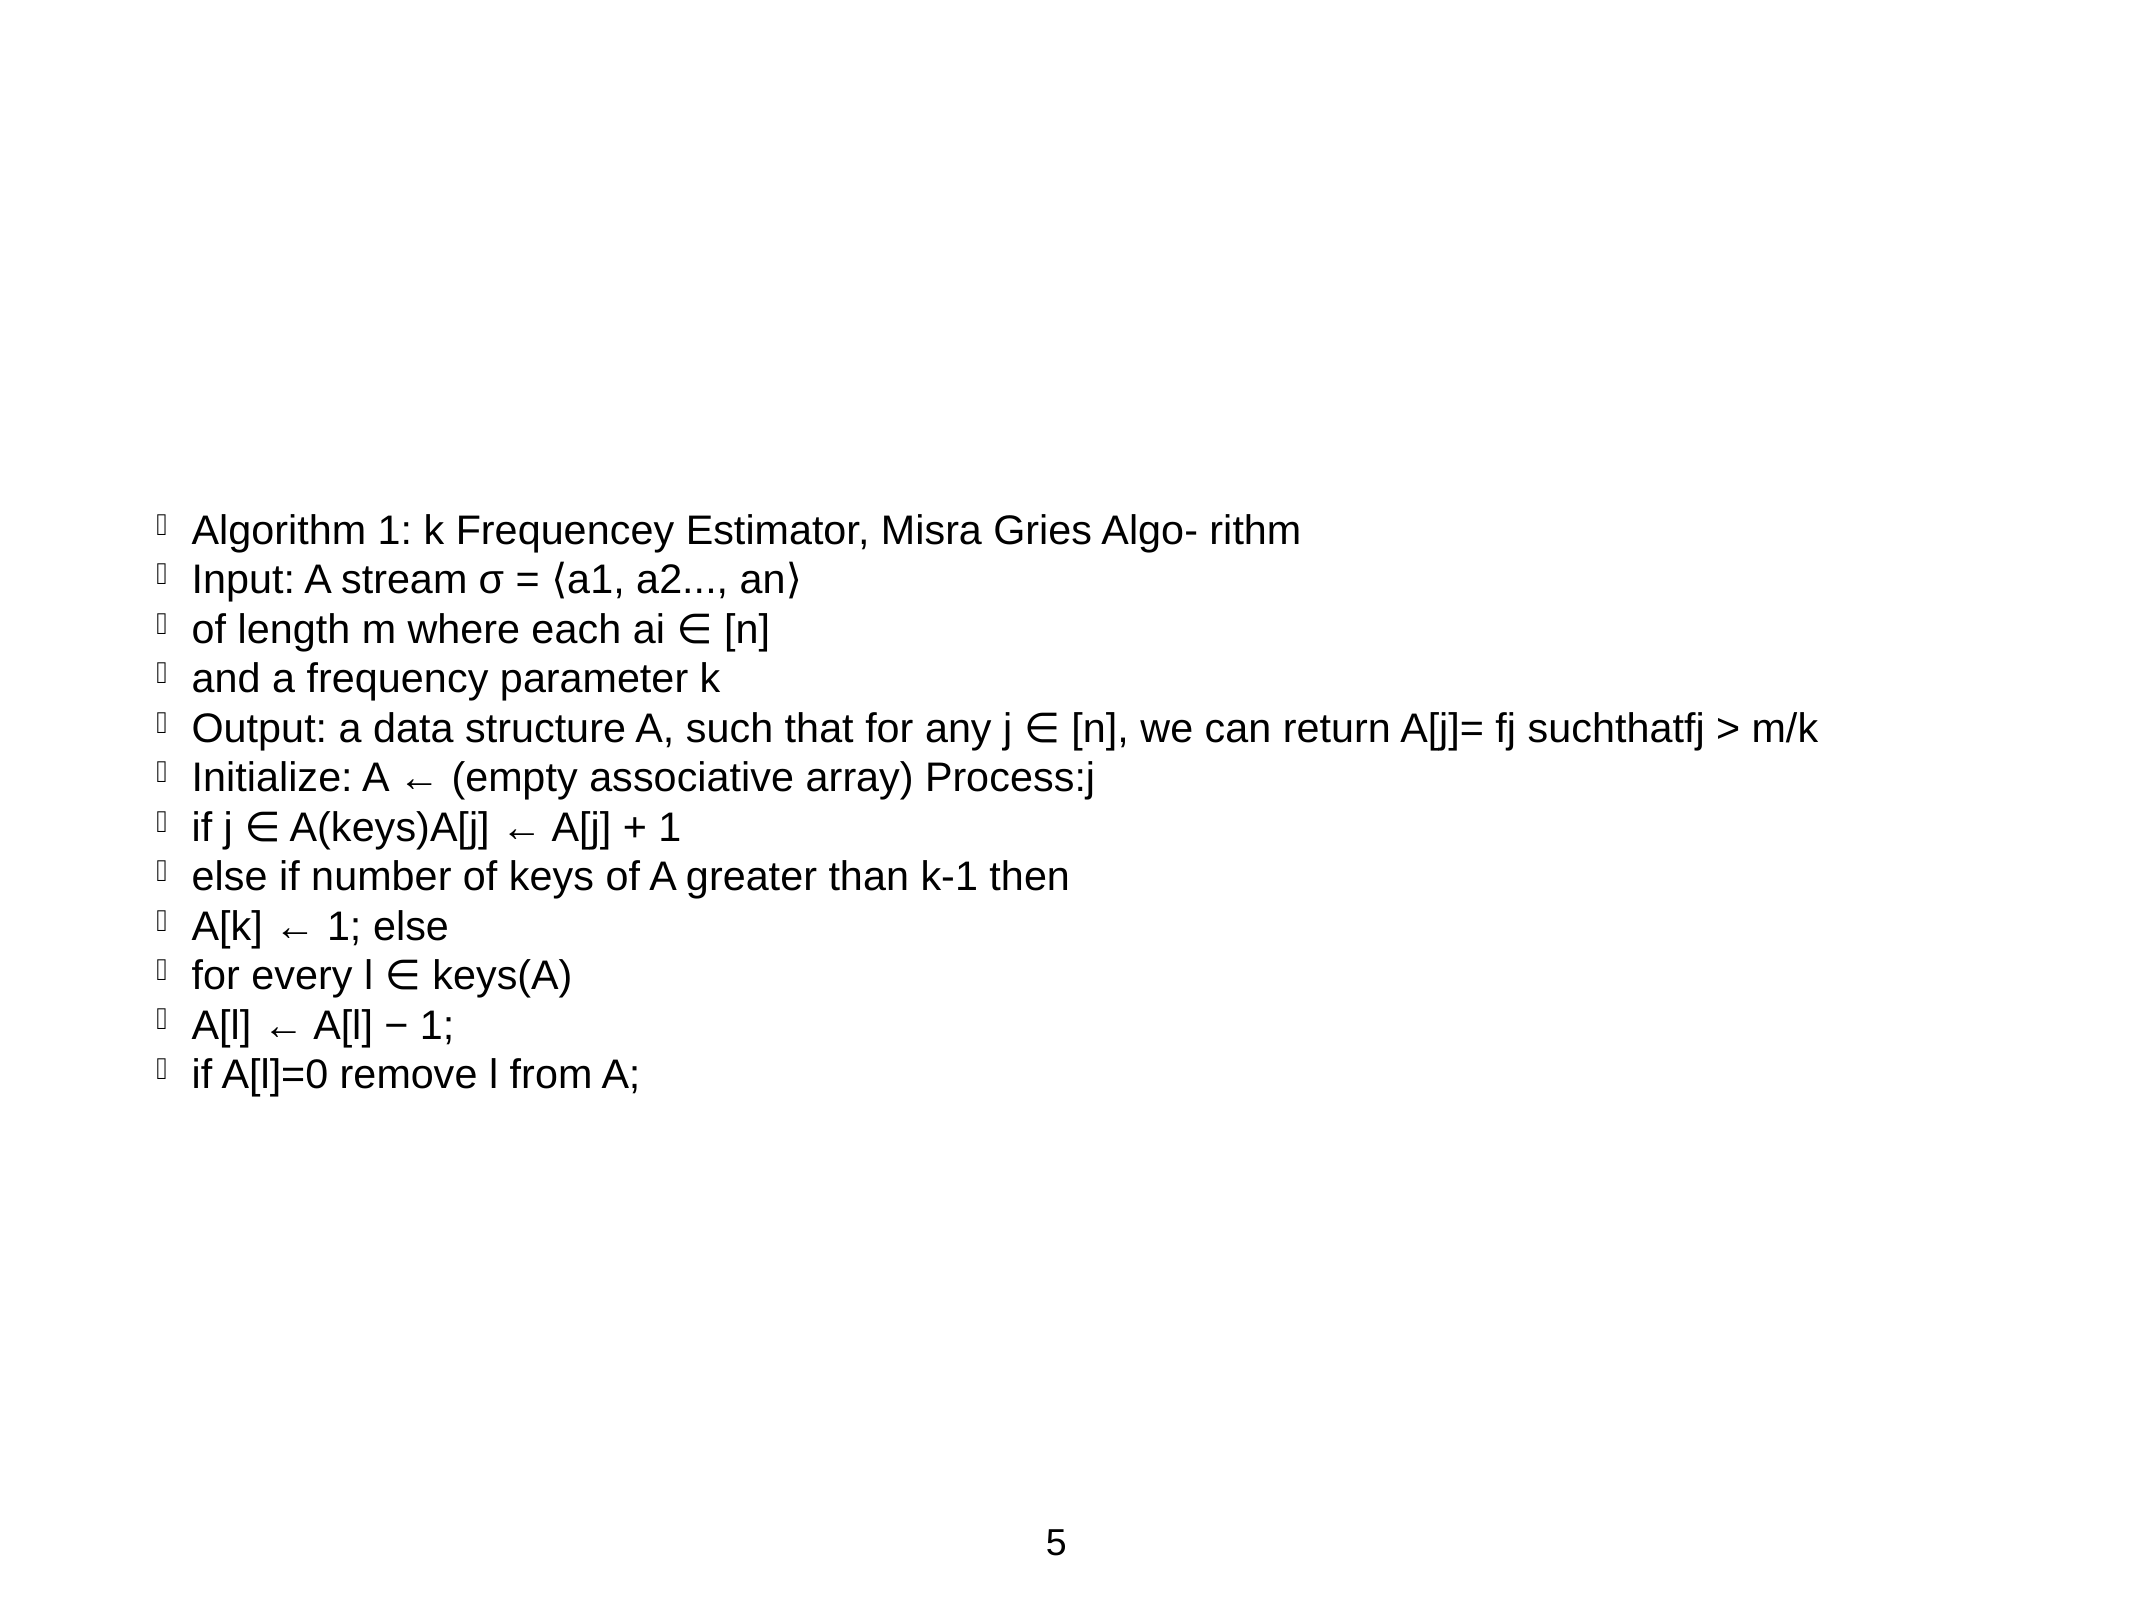

Algorithm 1: k Frequencey Estimator, Misra Gries Algo- rithm
Input: A stream σ = ⟨a1, a2..., an⟩
of length m where each ai ∈ [n]
and a frequency parameter k
Output: a data structure A, such that for any j ∈ [n], we can return A[j]= fj suchthatfj > m/k
Initialize: A ← (empty associative array) Process:j
if j ∈ A(keys)A[j] ← A[j] + 1
else if number of keys of A greater than k-1 then
A[k] ← 1; else
for every l ∈ keys(A)
A[l] ← A[l] − 1;
if A[l]=0 remove l from A;
5